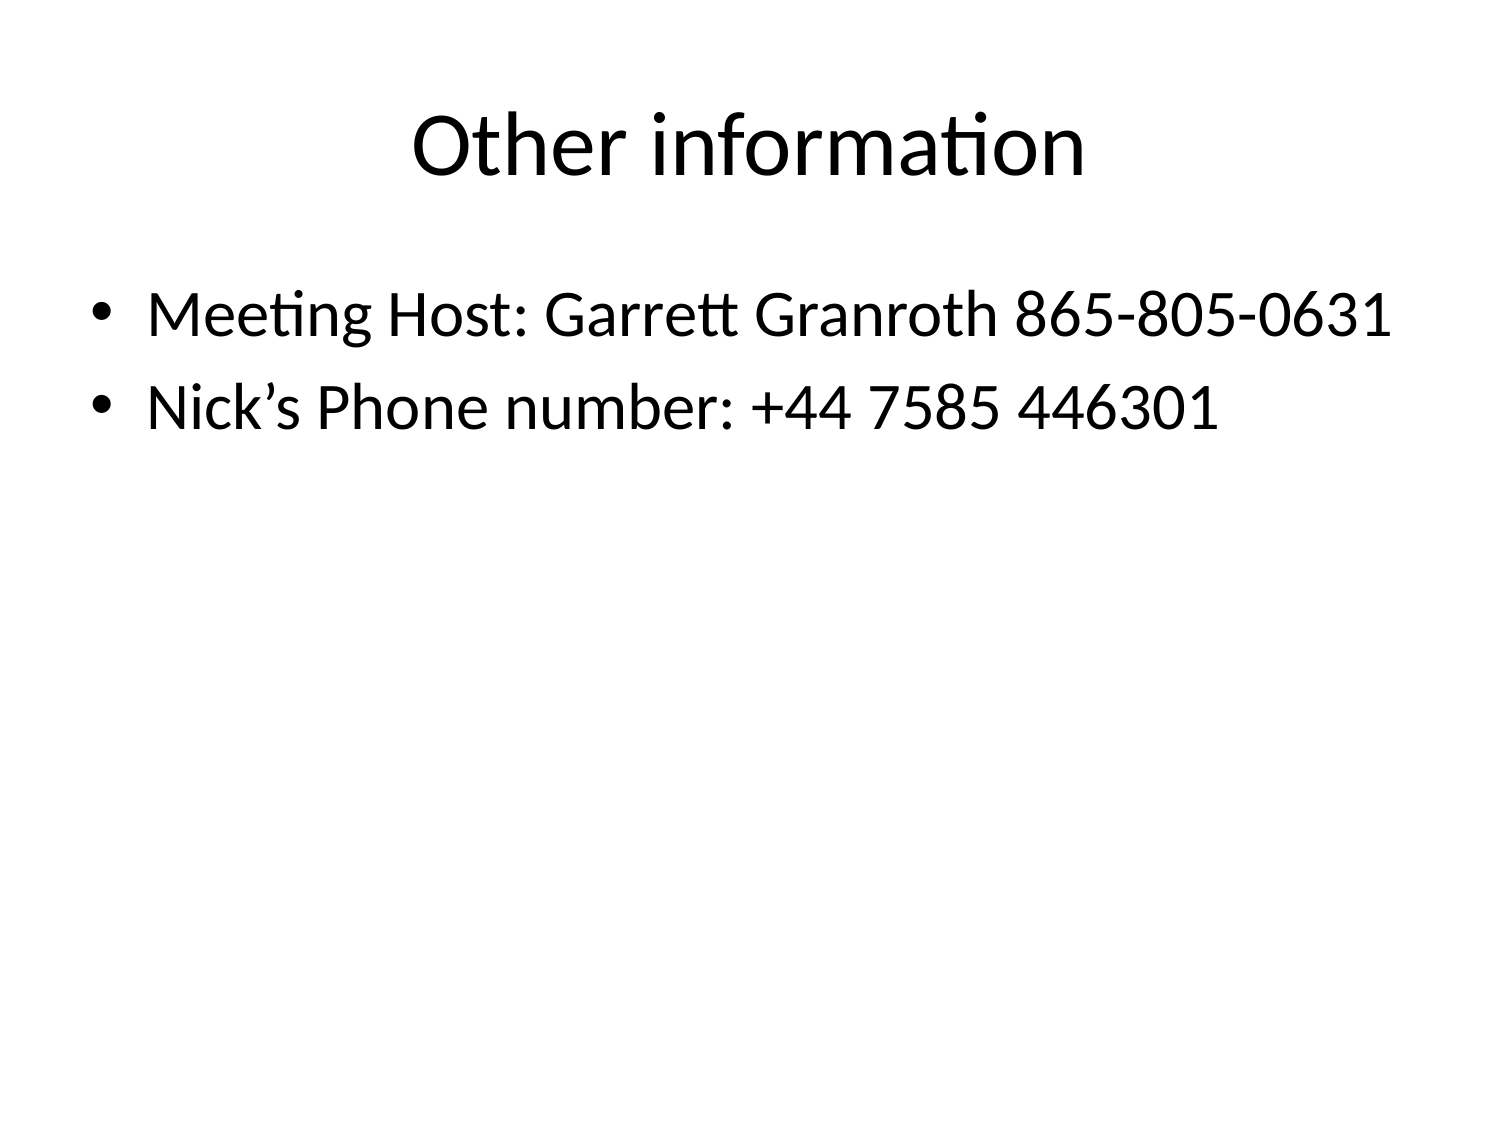

# Other information
Meeting Host: Garrett Granroth 865-805-0631
Nick’s Phone number: +44 7585 446301